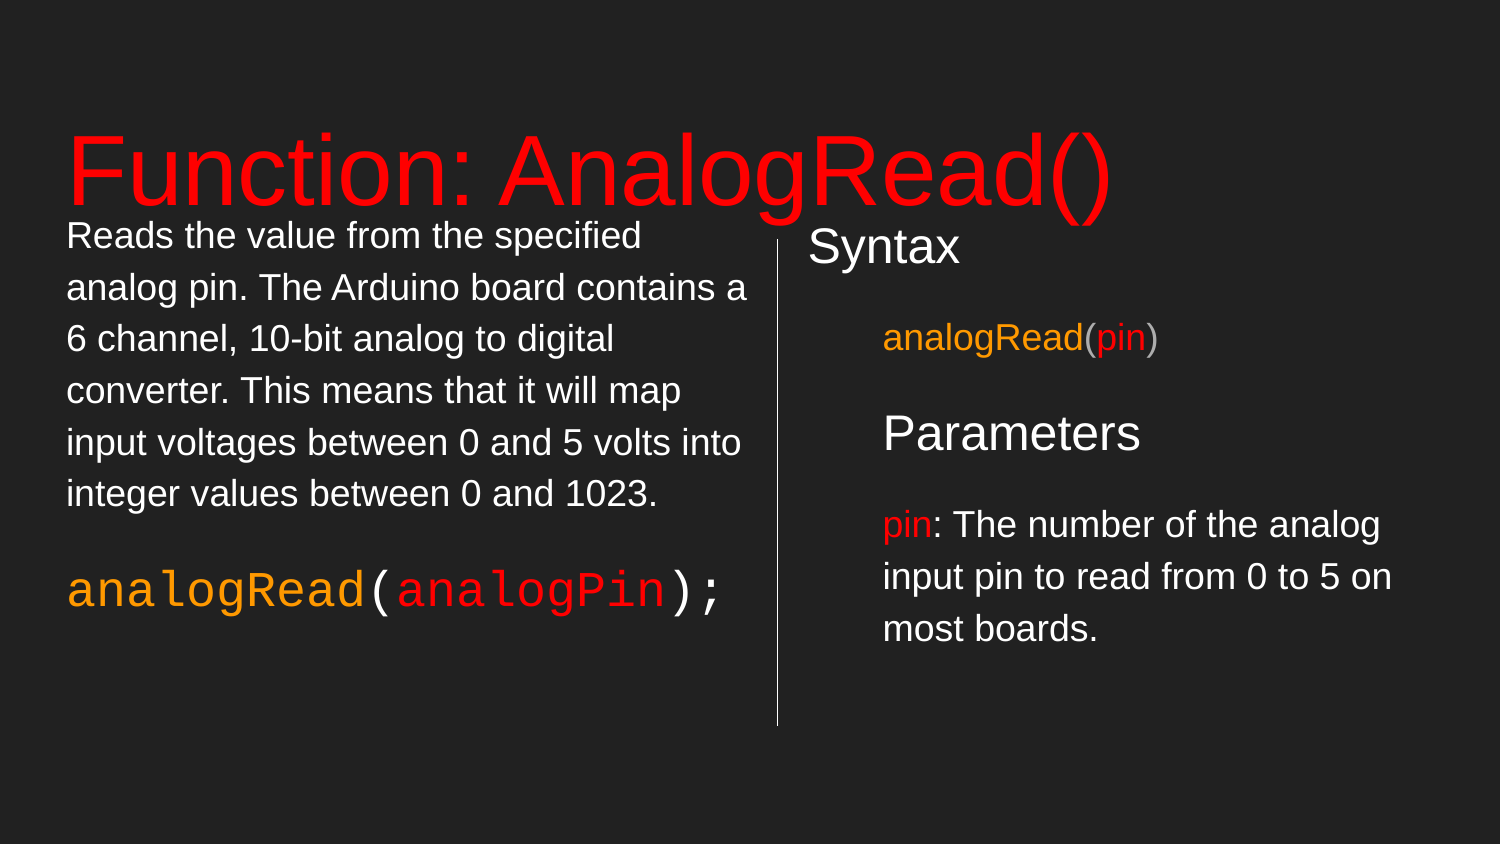

# Function: AnalogRead()

Reads the value from the specified analog pin. The Arduino board contains a 6 channel, 10-bit analog to digital converter. This means that it will map input voltages between 0 and 5 volts into integer values between 0 and 1023.
analogRead(analogPin);
Syntax
analogRead(pin)
Parameters
pin: The number of the analog input pin to read from 0 to 5 on most boards.